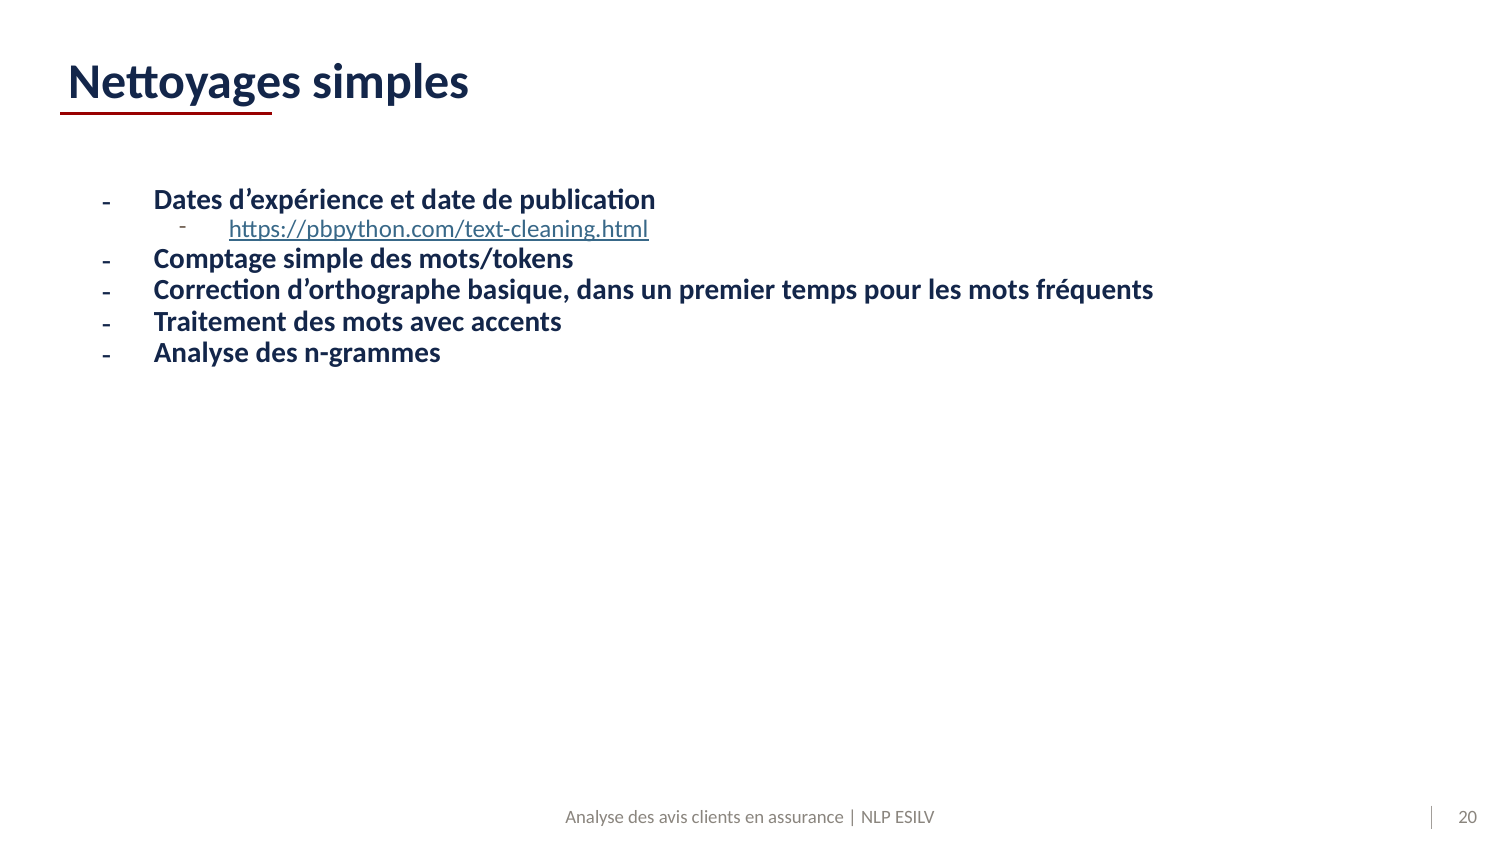

# Nettoyages simples
Dates d’expérience et date de publication
https://pbpython.com/text-cleaning.html
Comptage simple des mots/tokens
Correction d’orthographe basique, dans un premier temps pour les mots fréquents
Traitement des mots avec accents
Analyse des n-grammes